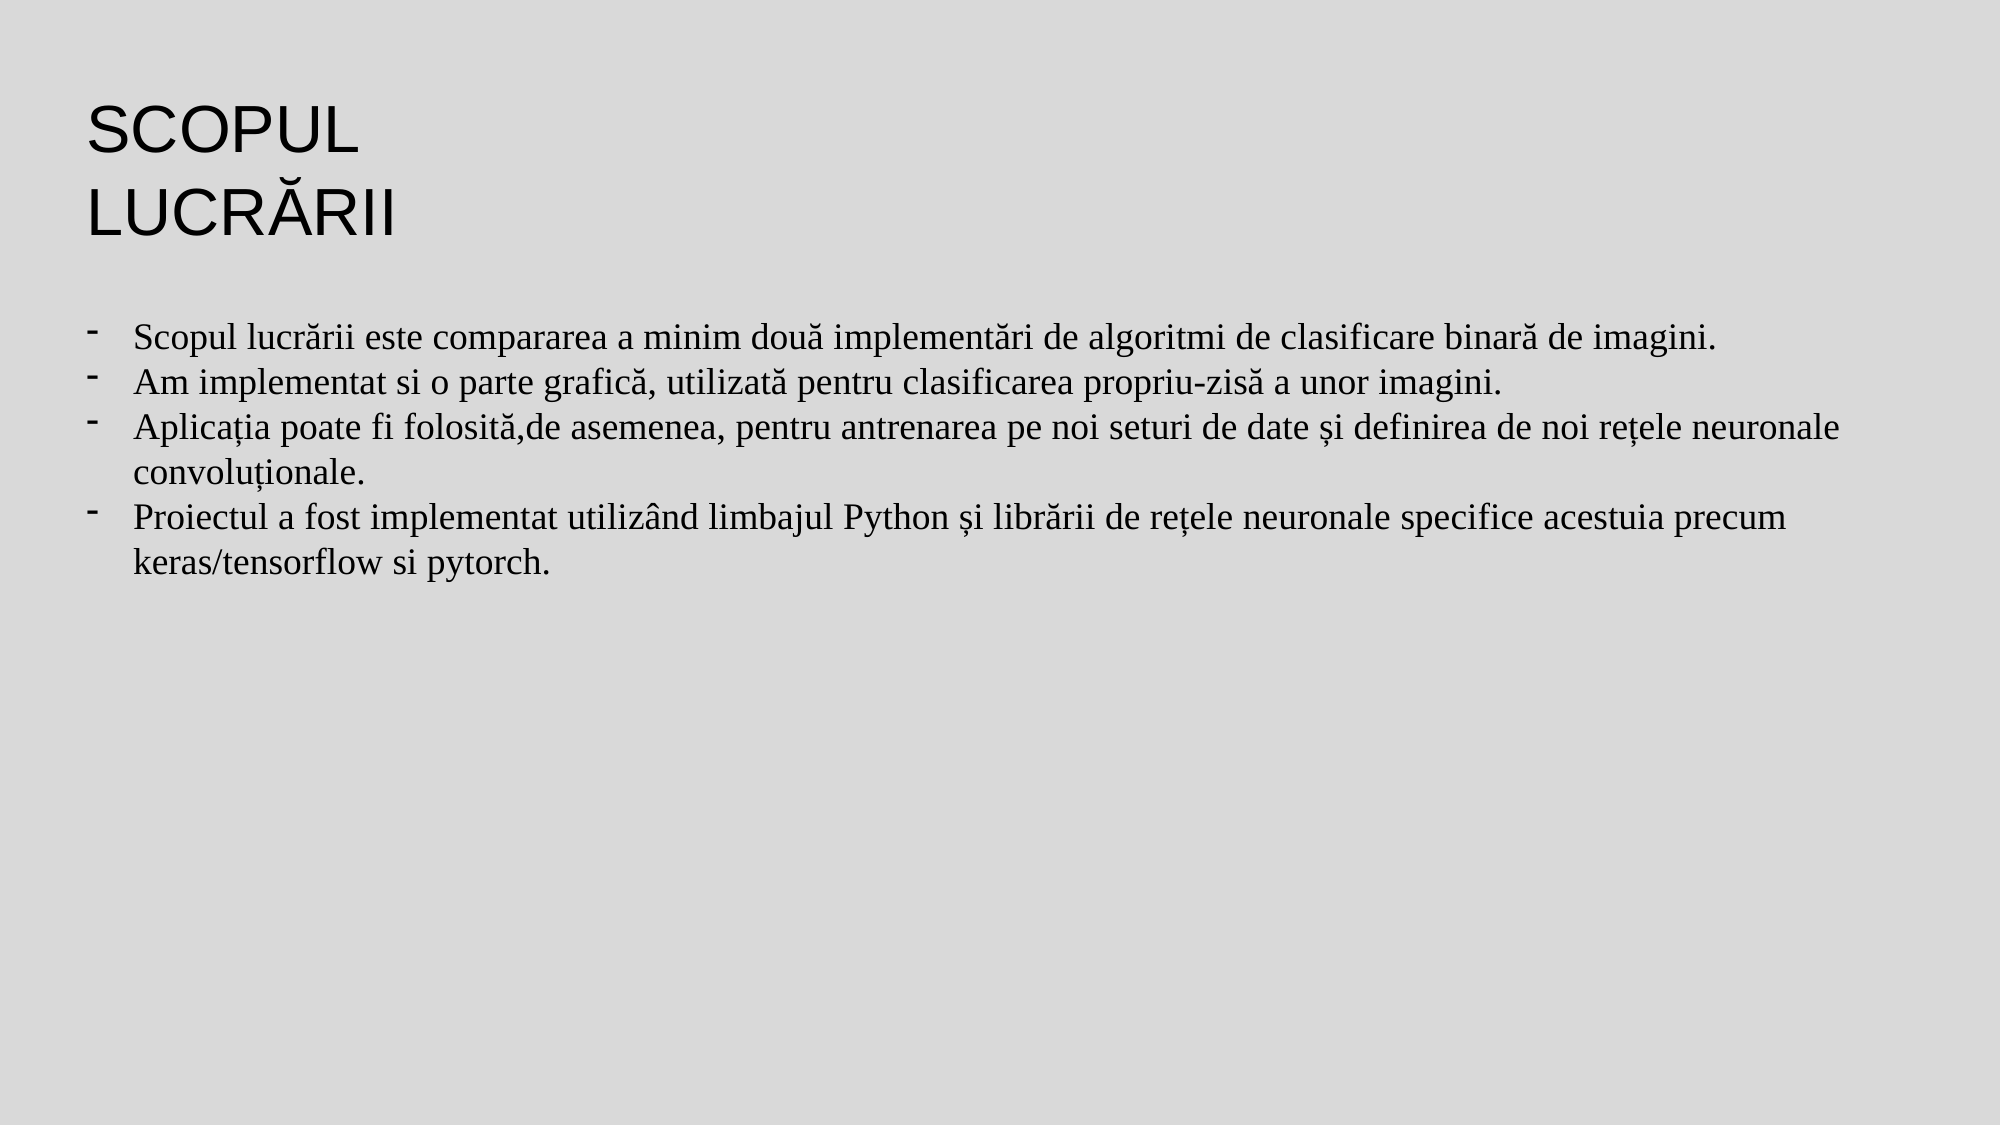

# Scopul lucrării
Scopul lucrării este compararea a minim două implementări de algoritmi de clasificare binară de imagini.
Am implementat si o parte grafică, utilizată pentru clasificarea propriu-zisă a unor imagini.
Aplicația poate fi folosită,de asemenea, pentru antrenarea pe noi seturi de date și definirea de noi rețele neuronale convoluționale.
Proiectul a fost implementat utilizând limbajul Python și librării de rețele neuronale specifice acestuia precum keras/tensorflow si pytorch.